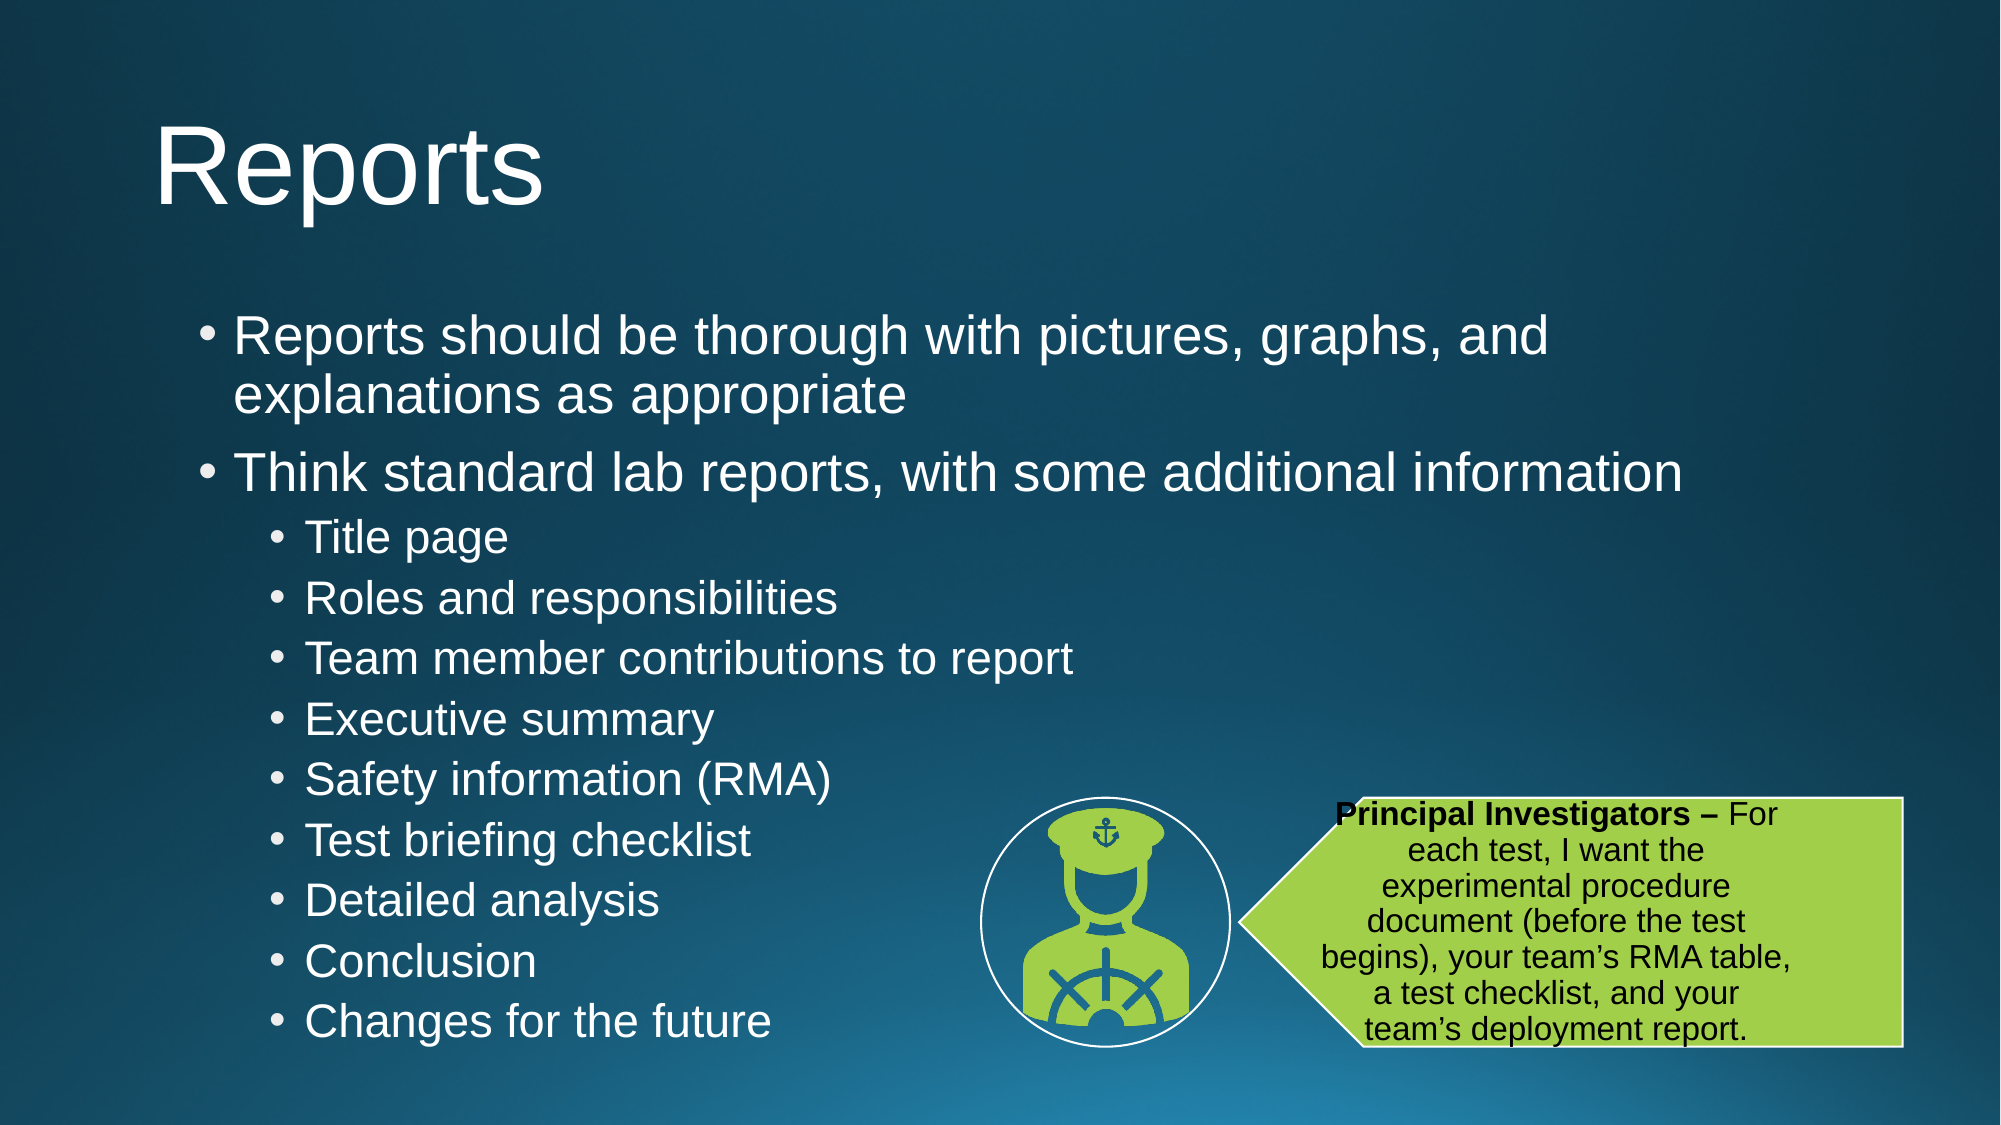

# Reports
Reports should be thorough with pictures, graphs, and explanations as appropriate
Think standard lab reports, with some additional information
Title page
Roles and responsibilities
Team member contributions to report
Executive summary
Safety information (RMA)
Test briefing checklist
Detailed analysis
Conclusion
Changes for the future
Principal Investigators – For each test, I want the experimental procedure document (before the test begins), your team’s RMA table, a test checklist, and your team’s deployment report.